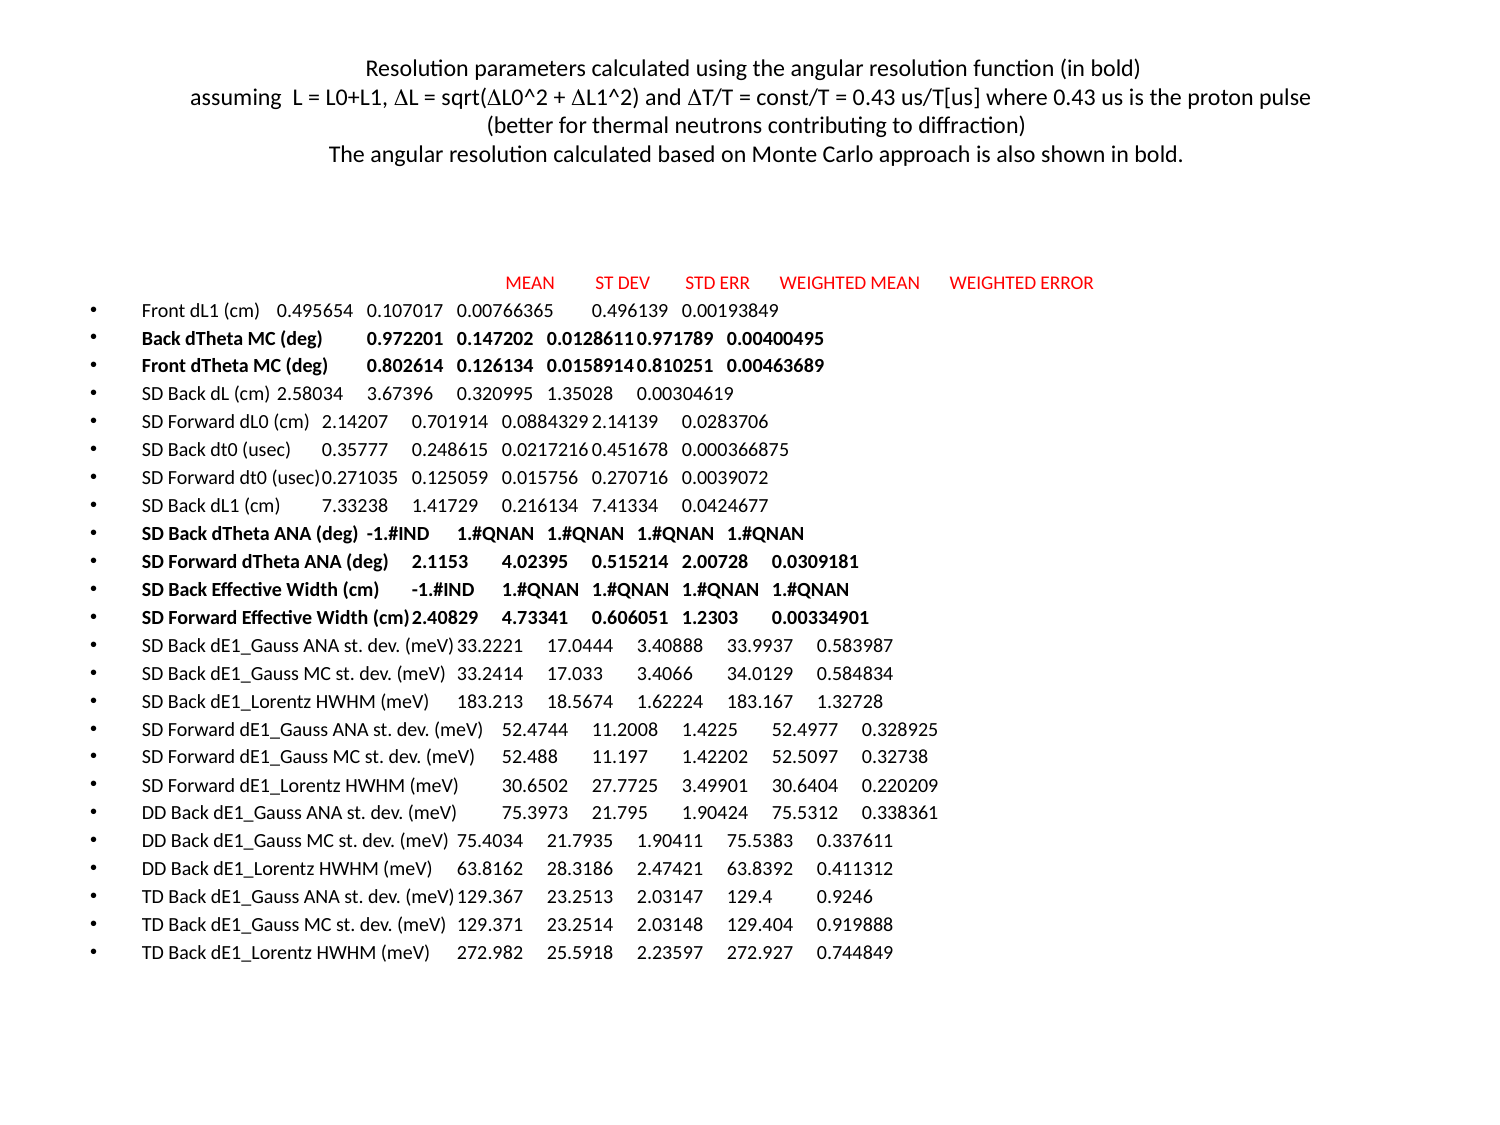

# Resolution parameters calculated using the angular resolution function (in bold) assuming  L = L0+L1, ΔL = sqrt(ΔL0^2 + ΔL1^2) and ΔT/T = const/T = 0.43 us/T[us] where 0.43 us is the proton pulse (better for thermal neutrons contributing to diffraction) The angular resolution calculated based on Monte Carlo approach is also shown in bold.
MEAN	ST DEV	STD ERR       WEIGHTED MEAN       WEIGHTED ERROR
Front dL1 (cm)		0.495654	0.107017	0.00766365	0.496139	0.00193849
Back dTheta MC (deg)		0.972201	0.147202	0.0128611	0.971789	0.00400495
Front dTheta MC (deg)		0.802614	0.126134	0.0158914	0.810251	0.00463689
SD Back dL (cm)		2.58034	3.67396	0.320995	1.35028	0.00304619
SD Forward dL0 (cm)		2.14207	0.701914	0.0884329	2.14139	0.0283706
SD Back dt0 (usec)		0.35777	0.248615	0.0217216	0.451678	0.000366875
SD Forward dt0 (usec)		0.271035	0.125059	0.015756	0.270716	0.0039072
SD Back dL1 (cm)		7.33238	1.41729	0.216134	7.41334	0.0424677
SD Back dTheta ANA (deg)		-1.#IND	1.#QNAN	1.#QNAN	1.#QNAN	1.#QNAN
SD Forward dTheta ANA (deg)	2.1153	4.02395	0.515214	2.00728	0.0309181
SD Back Effective Width (cm)	-1.#IND	1.#QNAN	1.#QNAN	1.#QNAN	1.#QNAN
SD Forward Effective Width (cm)	2.40829	4.73341	0.606051	1.2303	0.00334901
SD Back dE1_Gauss ANA st. dev. (meV)	33.2221	17.0444	3.40888	33.9937	0.583987
SD Back dE1_Gauss MC st. dev. (meV)	33.2414	17.033	3.4066	34.0129	0.584834
SD Back dE1_Lorentz HWHM (meV)	183.213	18.5674	1.62224	183.167	1.32728
SD Forward dE1_Gauss ANA st. dev. (meV)	52.4744	11.2008	1.4225	52.4977	0.328925
SD Forward dE1_Gauss MC st. dev. (meV)	52.488	11.197	1.42202	52.5097	0.32738
SD Forward dE1_Lorentz HWHM (meV)	30.6502	27.7725	3.49901	30.6404	0.220209
DD Back dE1_Gauss ANA st. dev. (meV)	75.3973	21.795	1.90424	75.5312	0.338361
DD Back dE1_Gauss MC st. dev. (meV)	75.4034	21.7935	1.90411	75.5383	0.337611
DD Back dE1_Lorentz HWHM (meV)	63.8162	28.3186	2.47421	63.8392	0.411312
TD Back dE1_Gauss ANA st. dev. (meV)	129.367	23.2513	2.03147	129.4	0.9246
TD Back dE1_Gauss MC st. dev. (meV)	129.371	23.2514	2.03148	129.404	0.919888
TD Back dE1_Lorentz HWHM (meV)	272.982	25.5918	2.23597	272.927	0.744849